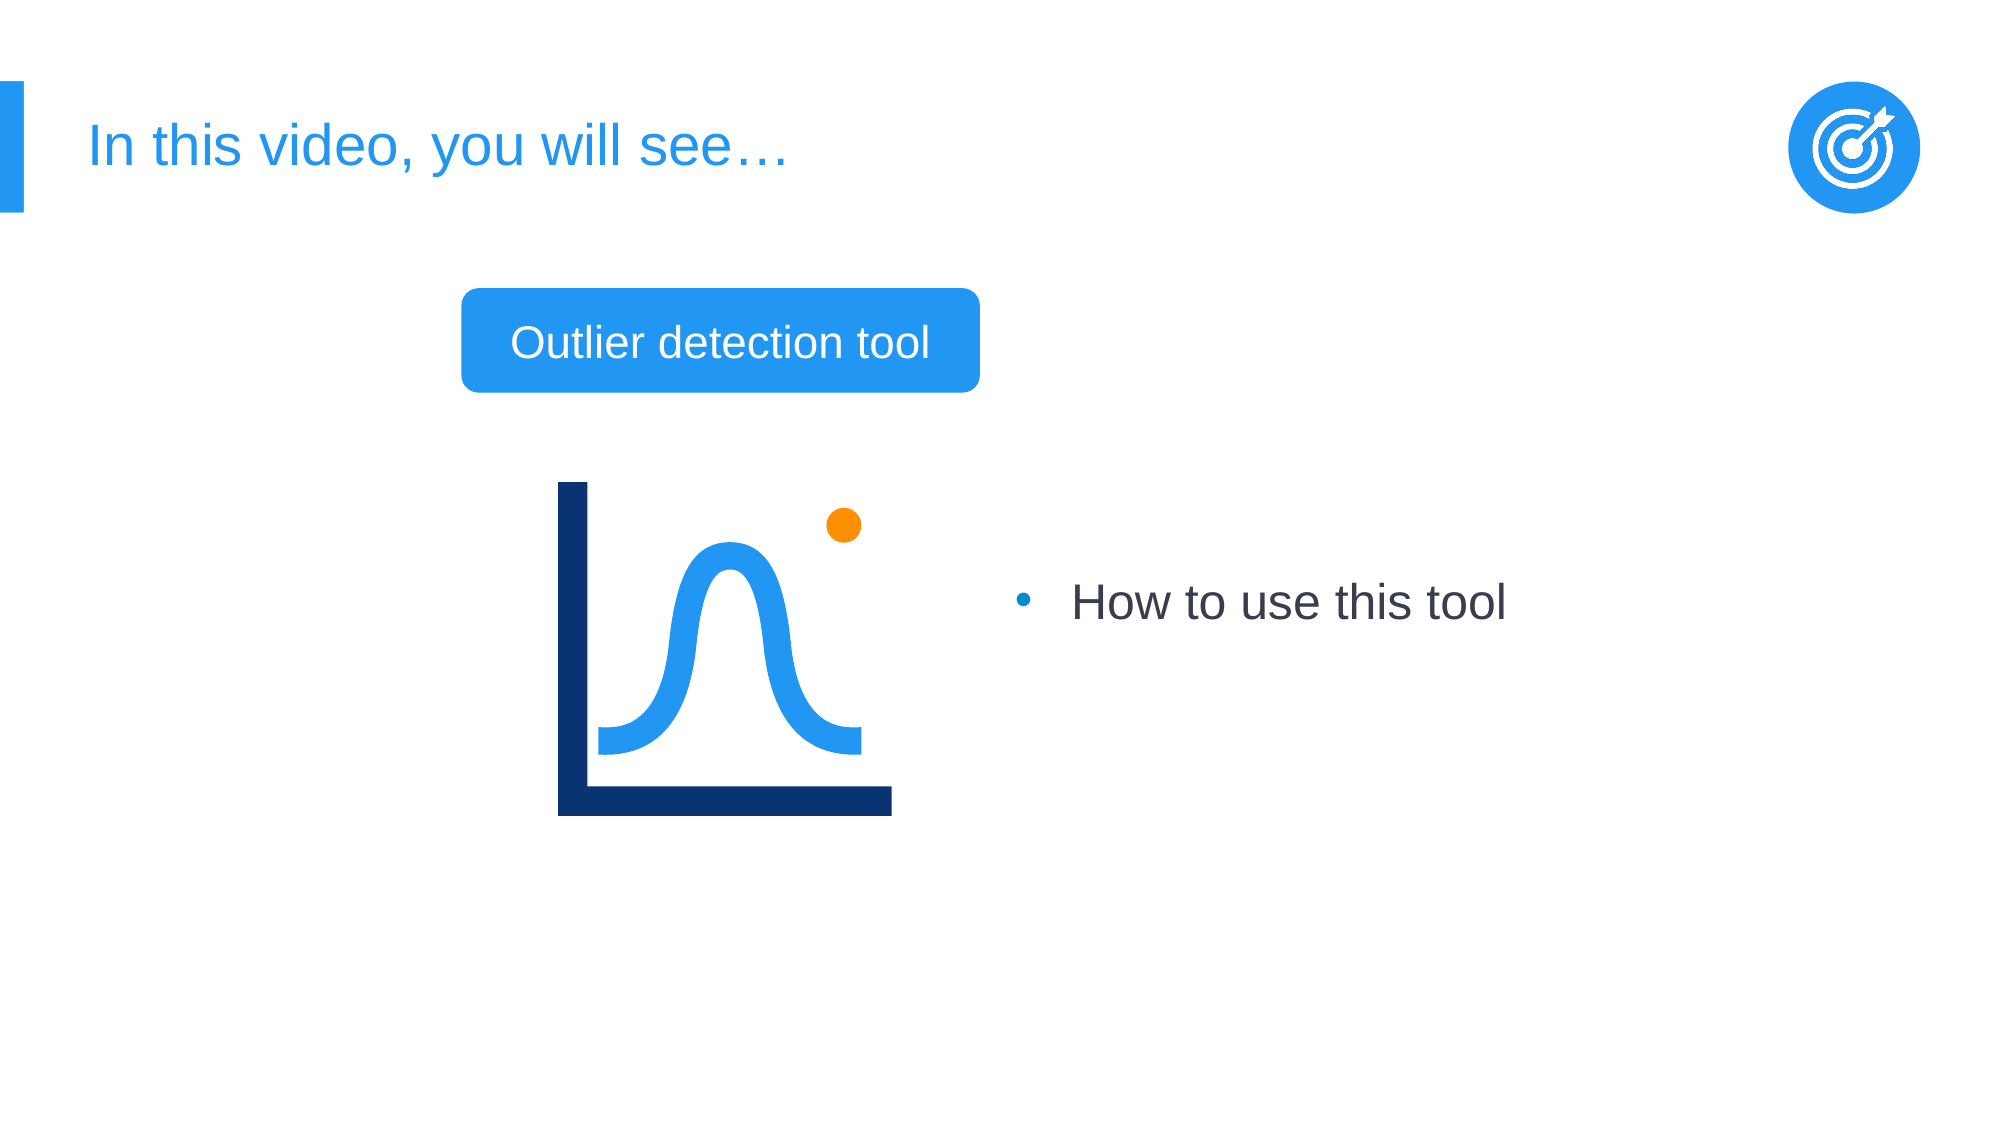

# In this video, you will see…
Outlier detection tool

How to use this tool